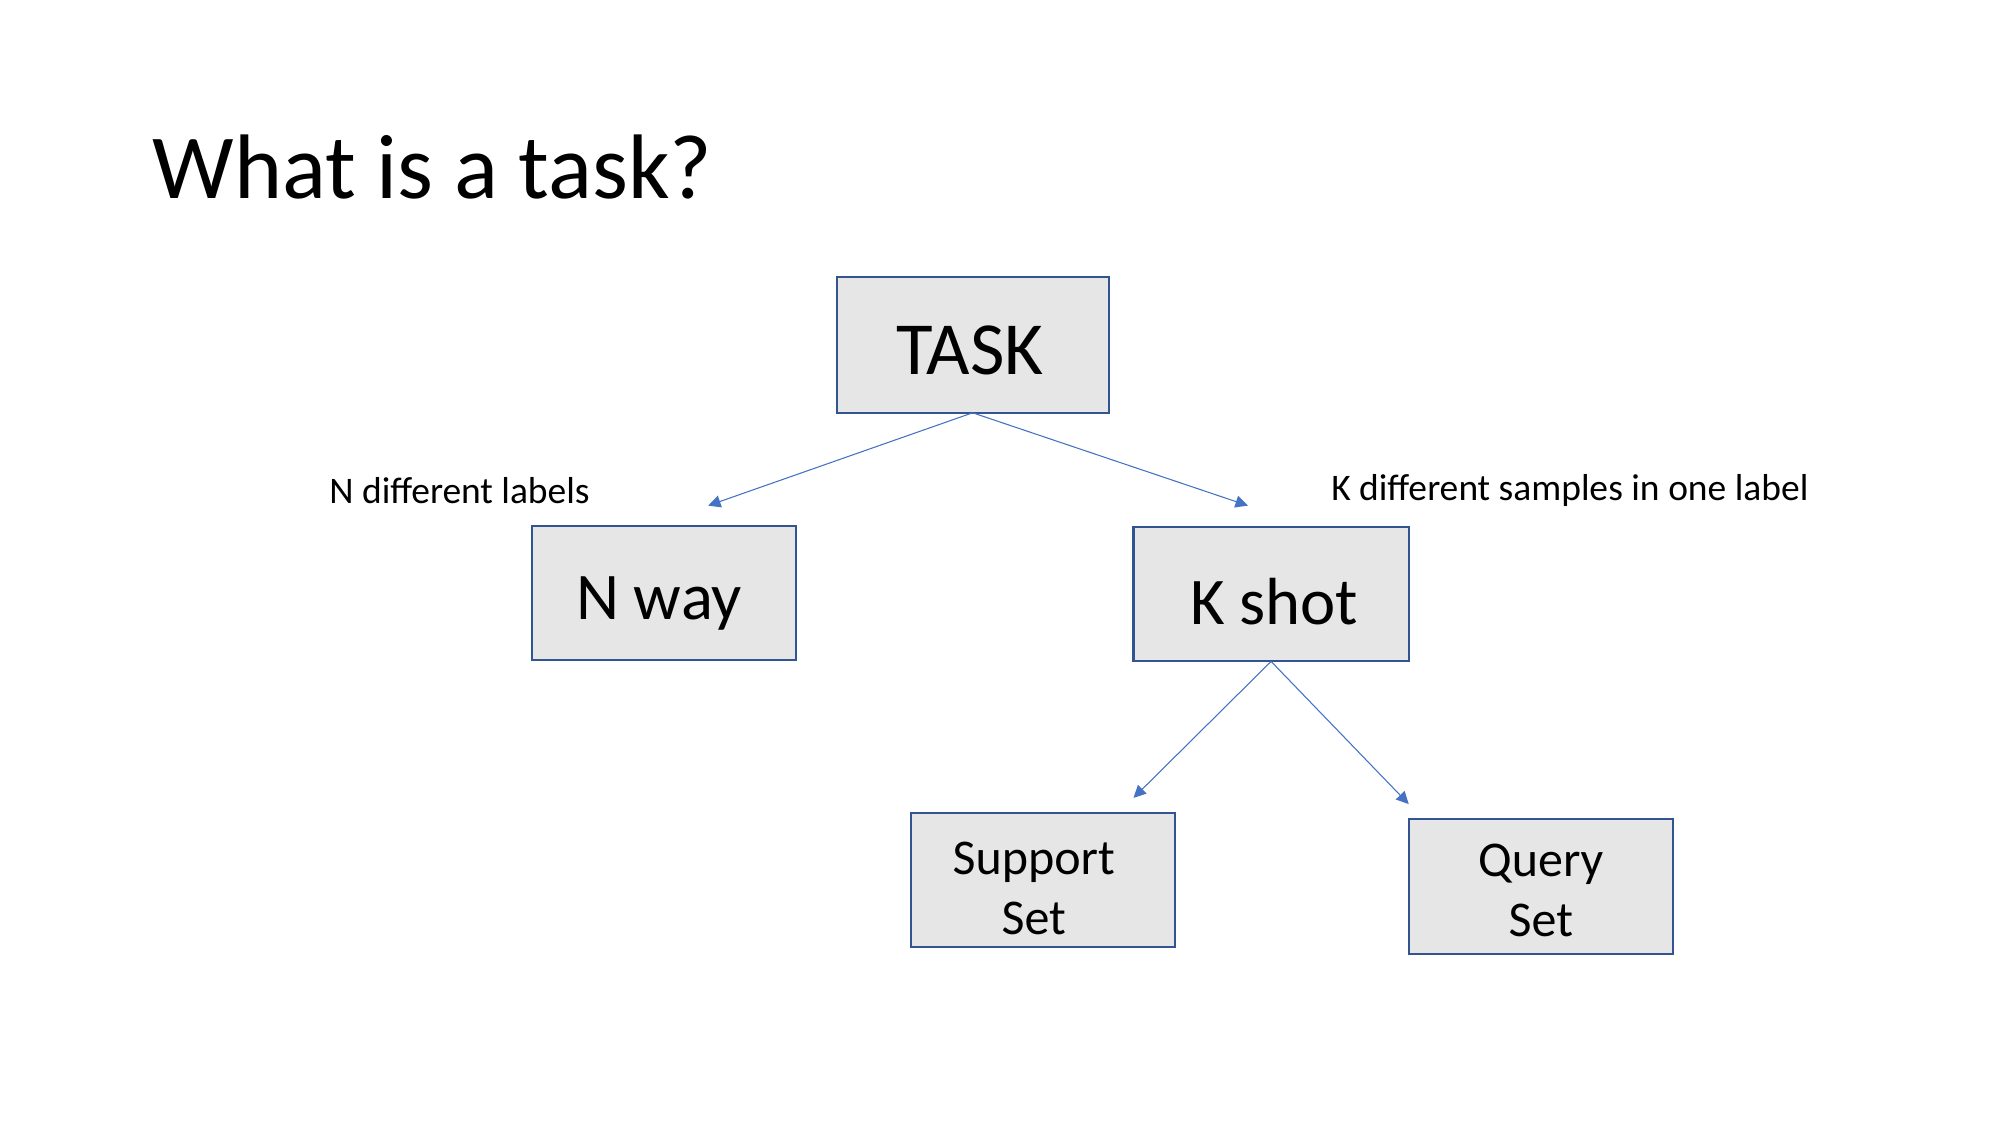

# What is a task?

TASK
K different samples in one label
N different labels

N way
K shot

Support Set

Query Set